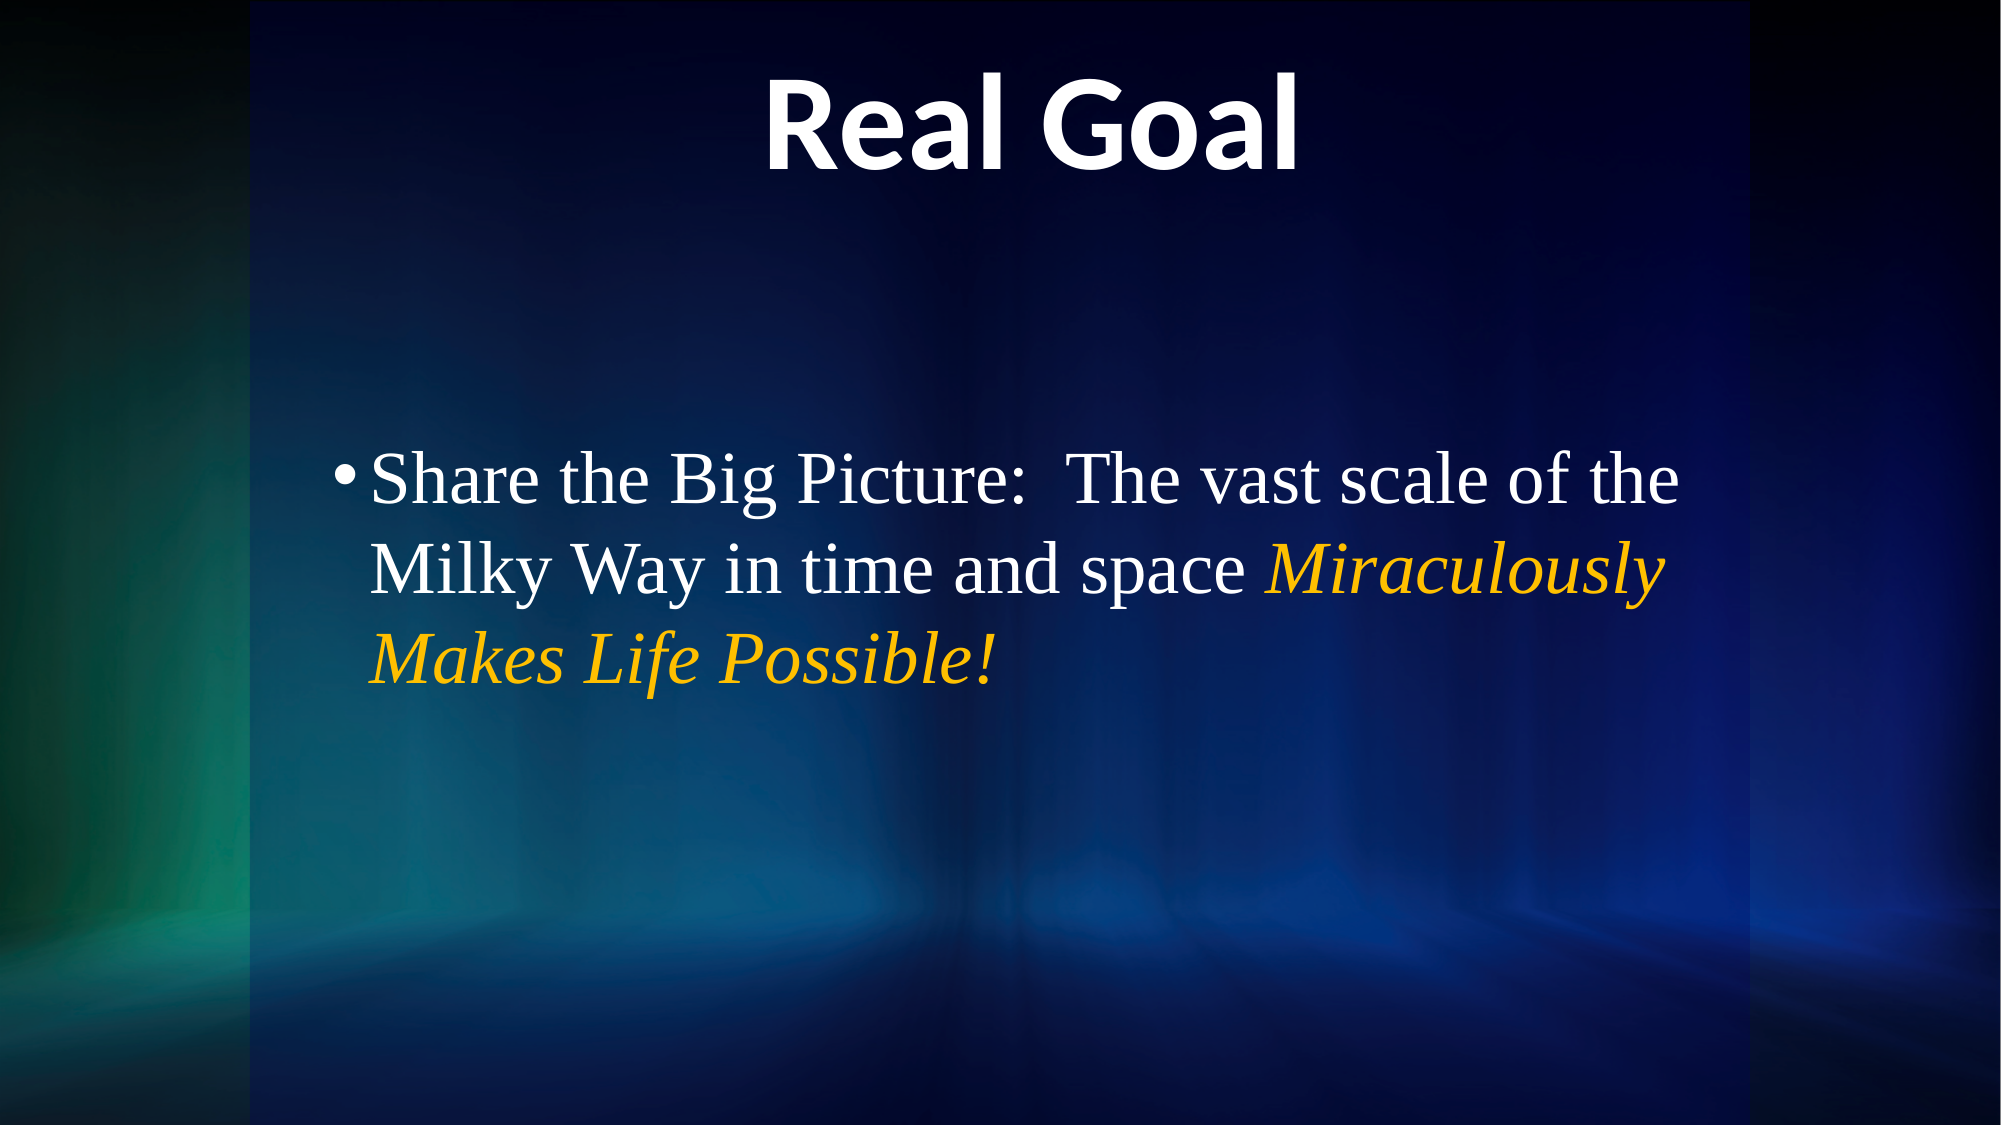

Share the Big Picture:  The vast scale of the Milky Way in time and space Miraculously Makes Life Possible!
Real Goal